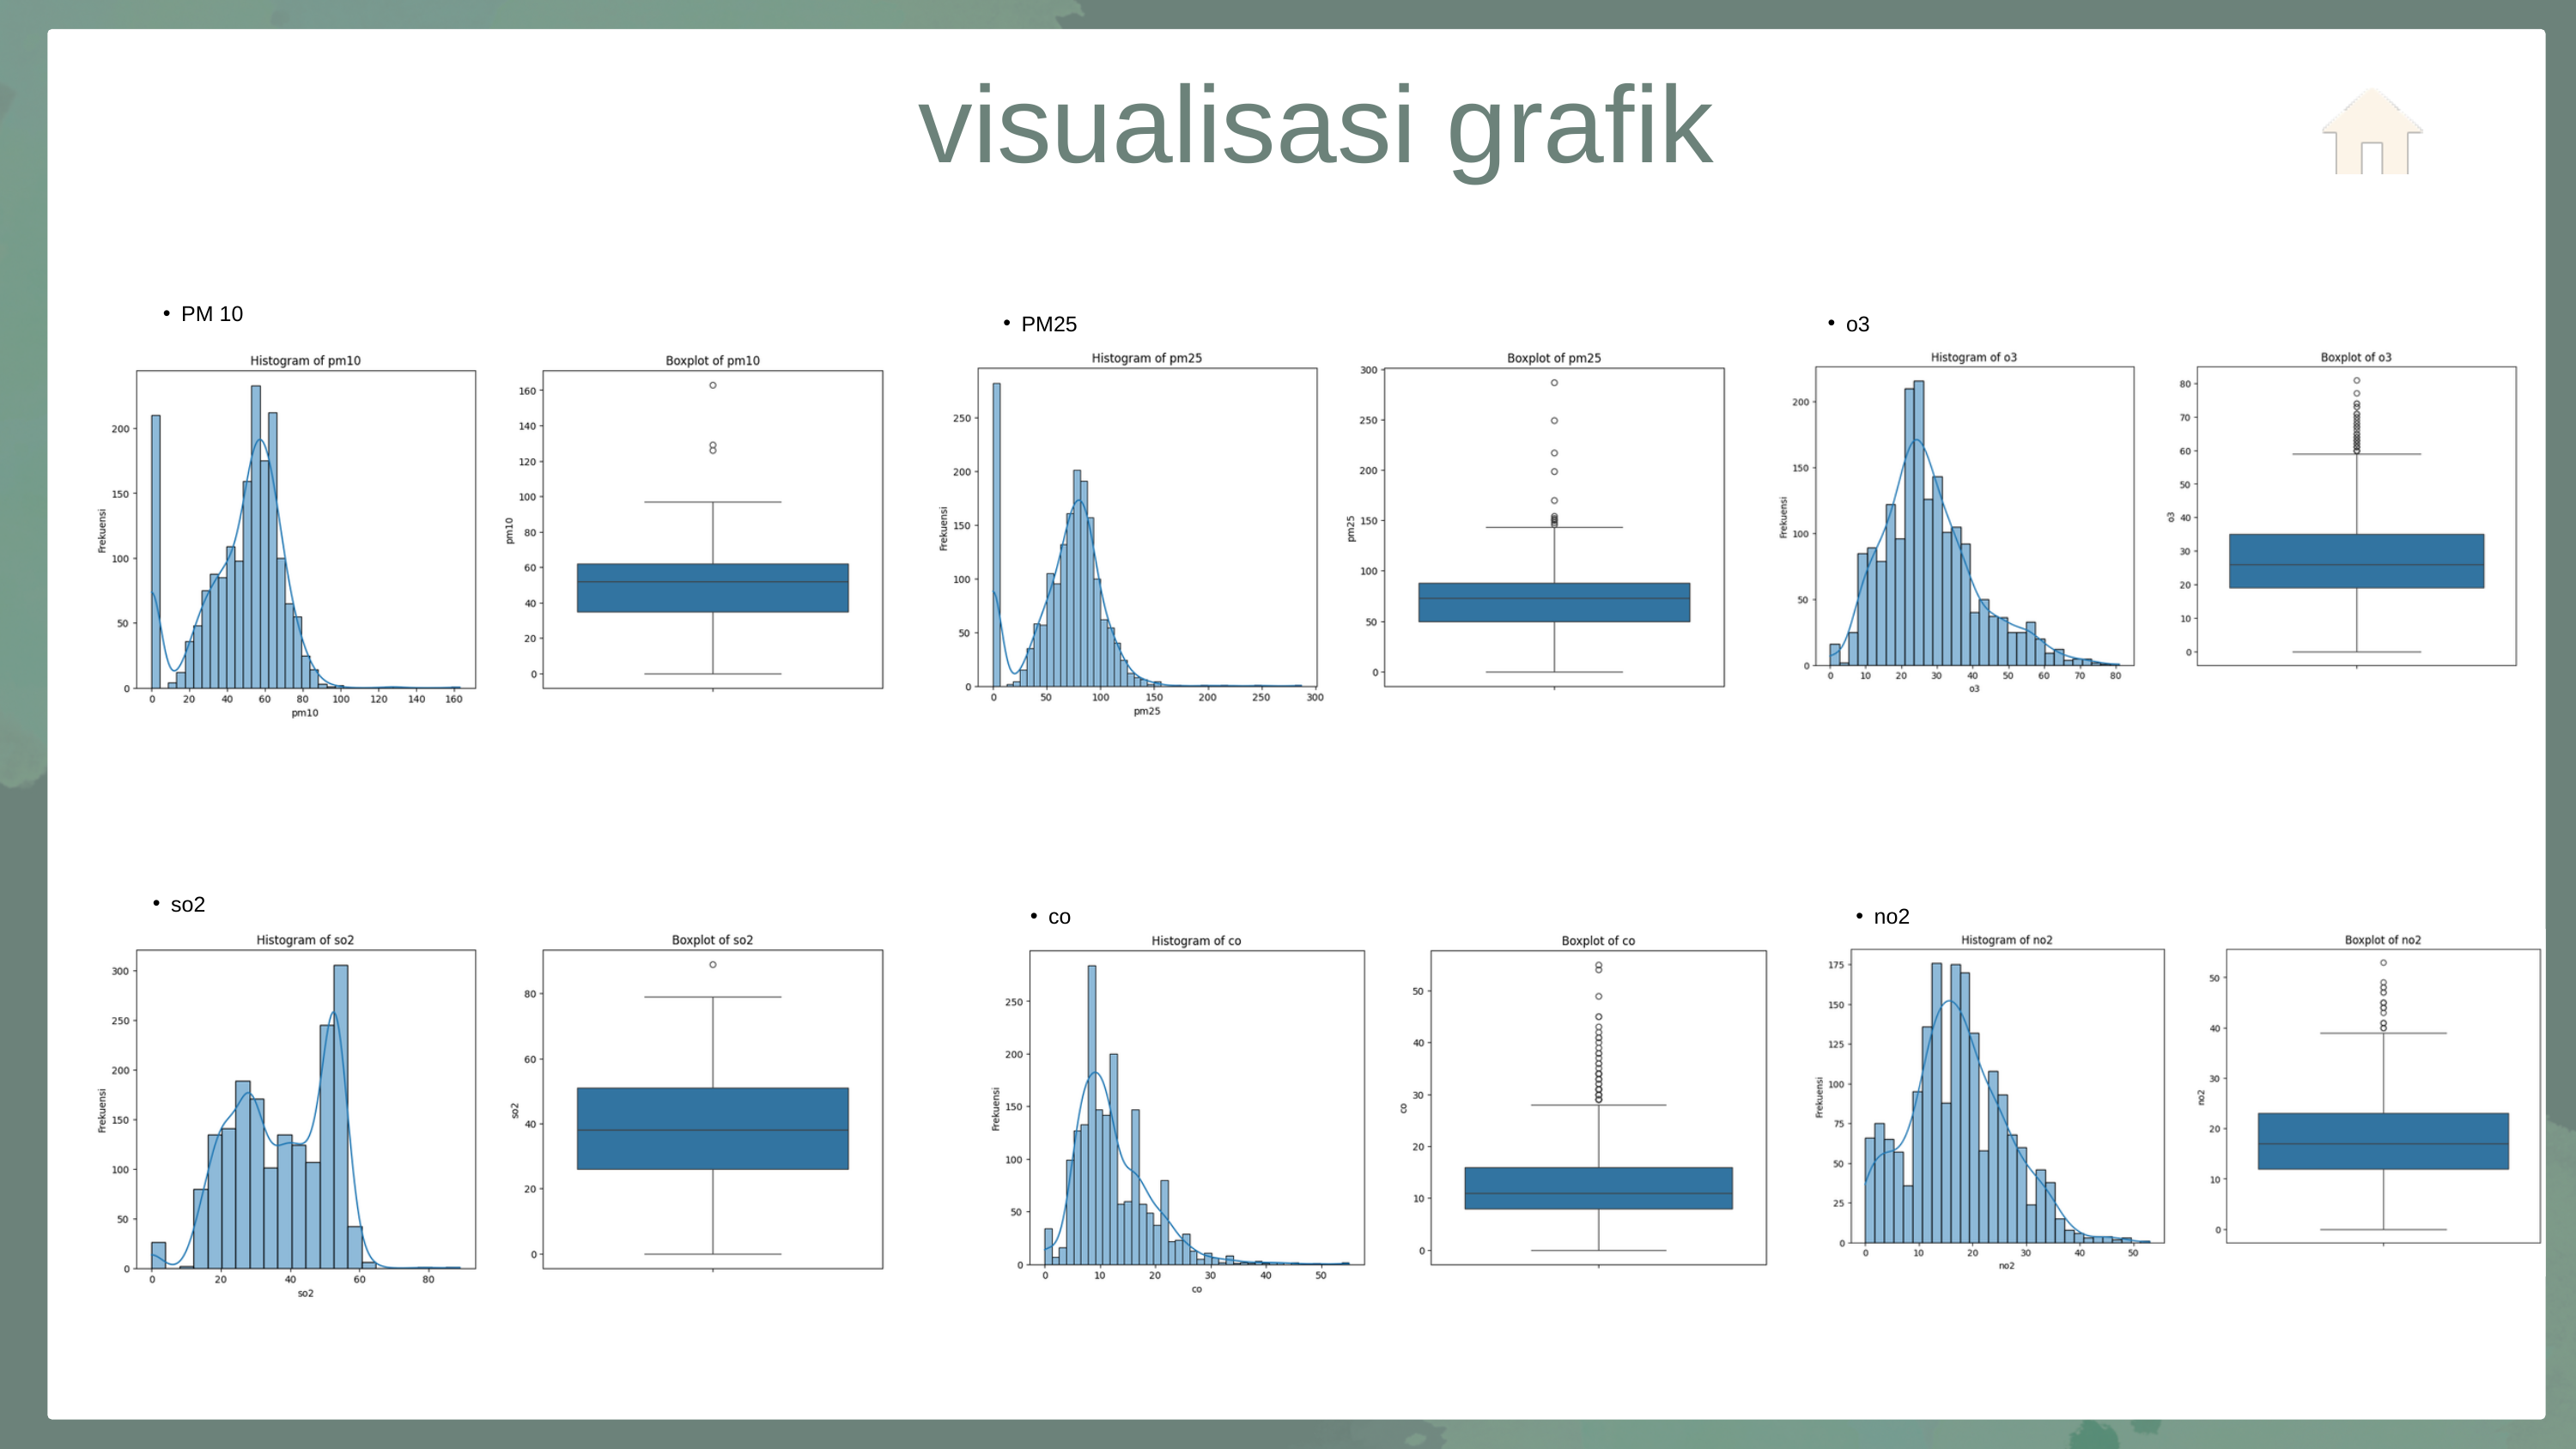

4
visualisasi grafik
3

6
1
2
5

PM 10
PM25
o3

so2
co
no2